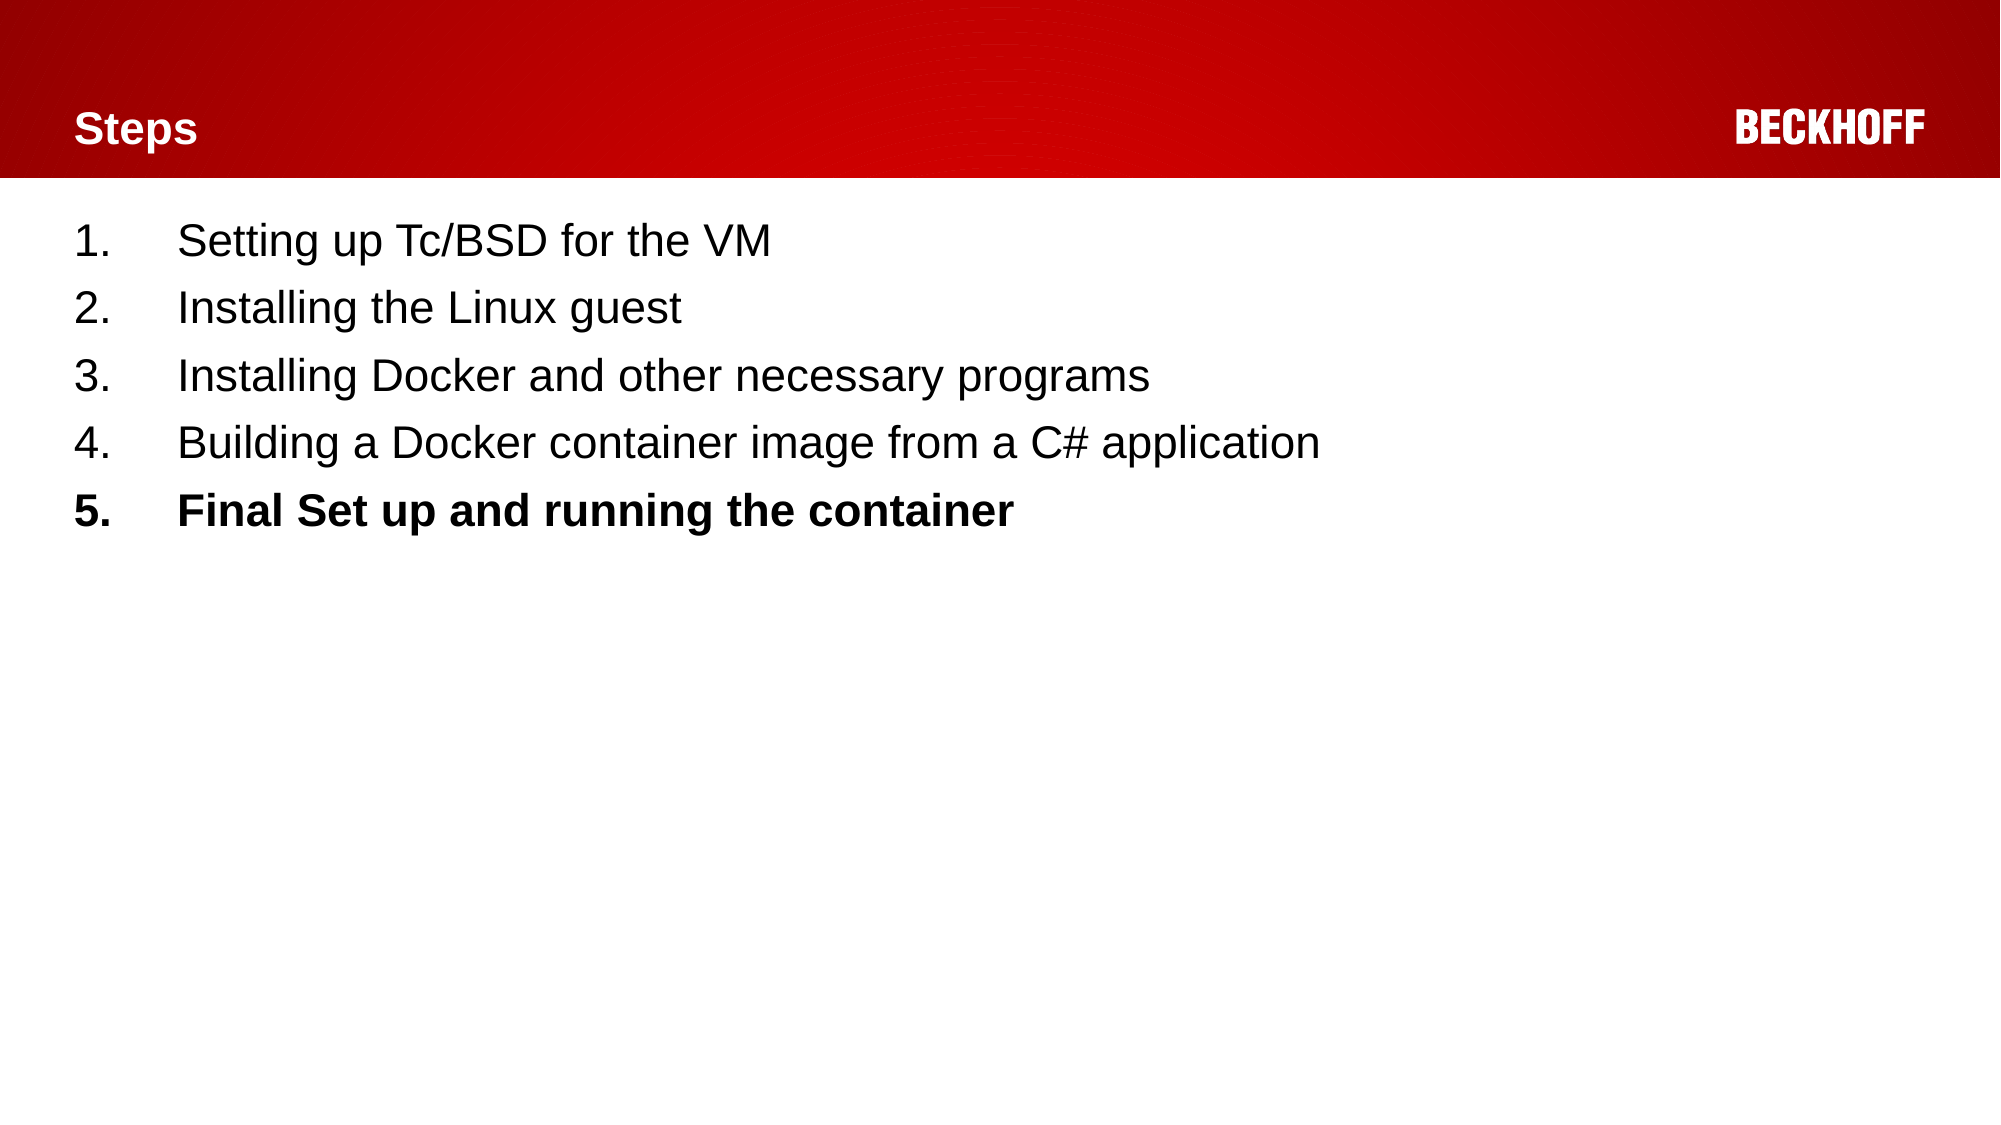

# Steps
Setting up Tc/BSD for the VM
Installing the Linux guest
Installing Docker and other necessary programs
Building a Docker container image from a C# application
Final Set up and running the container